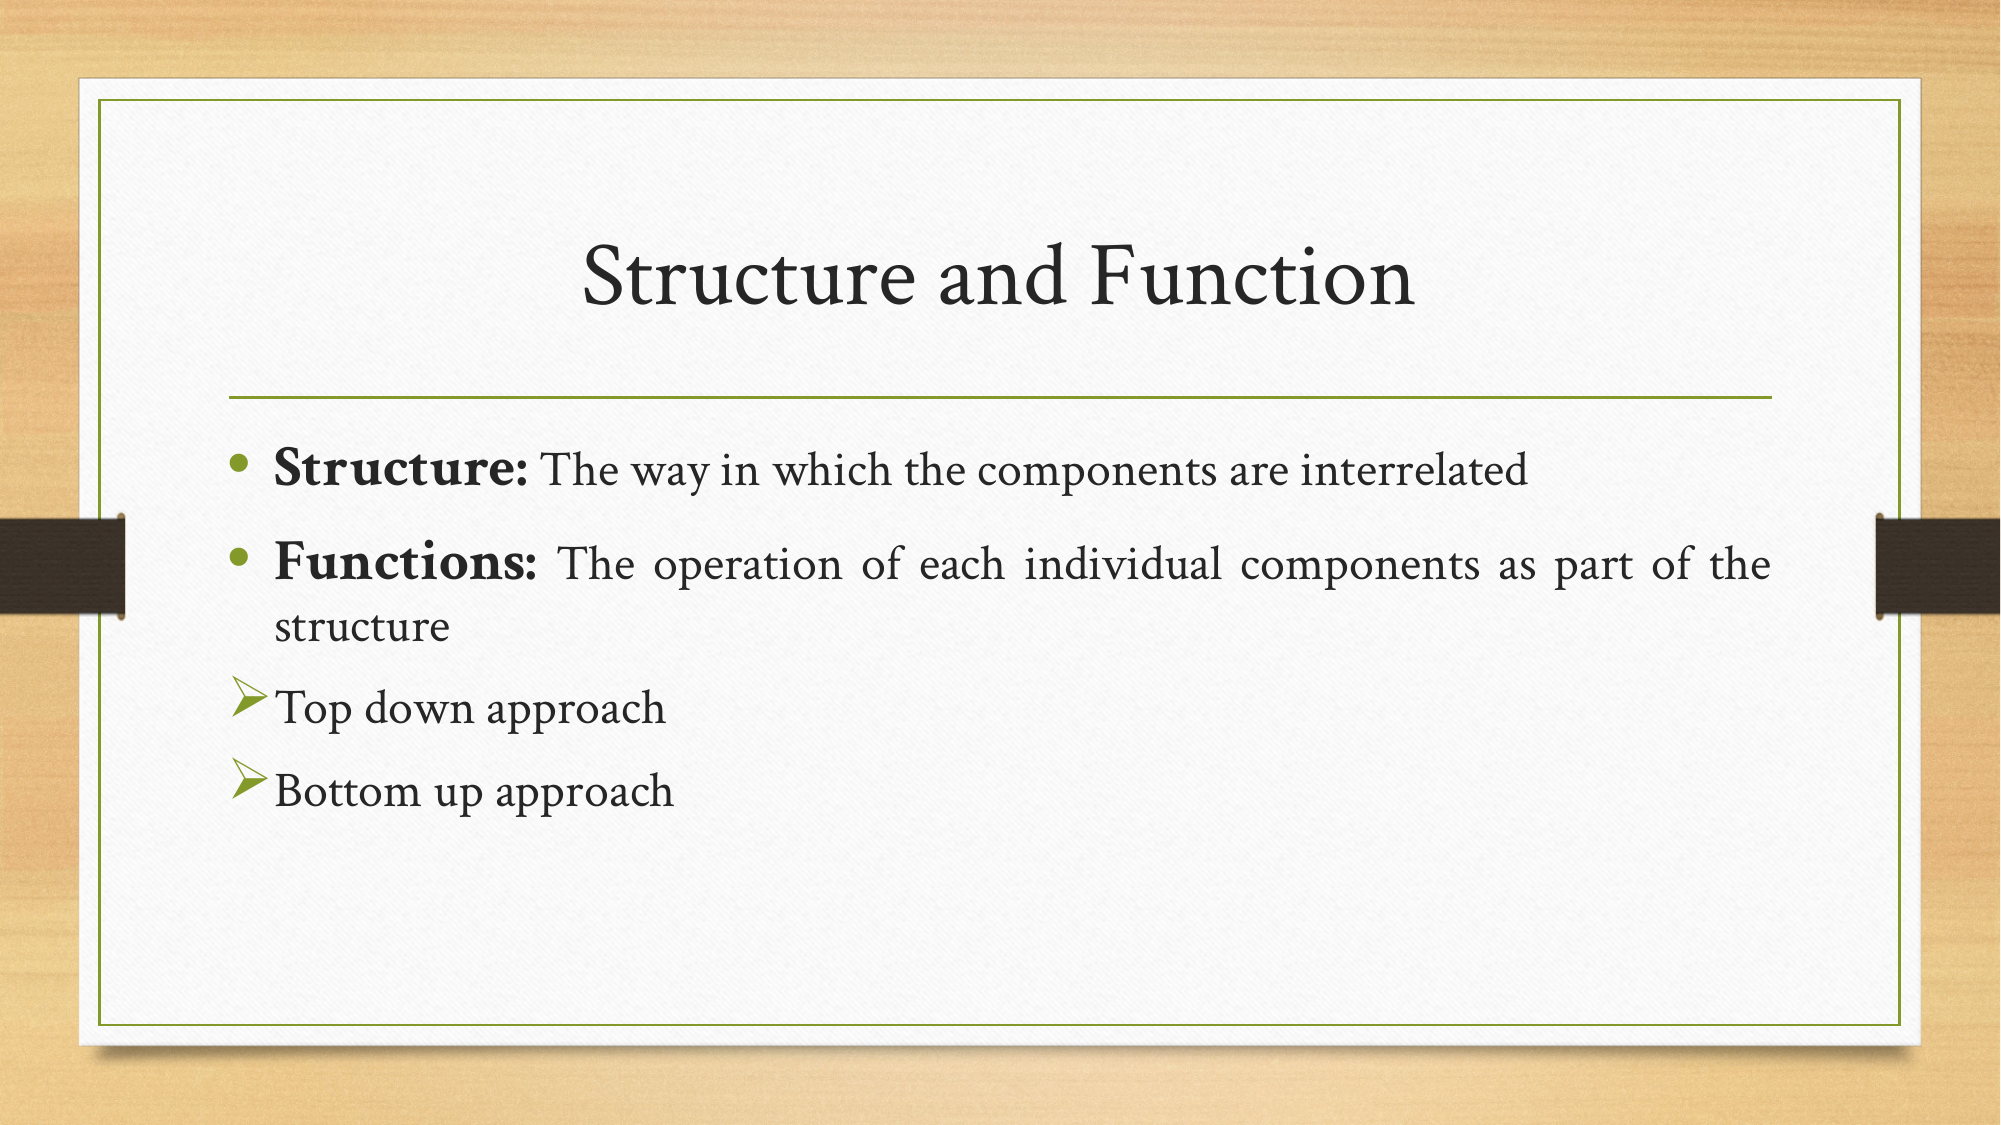

# Structure and Function
Structure: The way in which the components are interrelated
Functions: The operation of each individual components as part of the structure
Top down approach
Bottom up approach